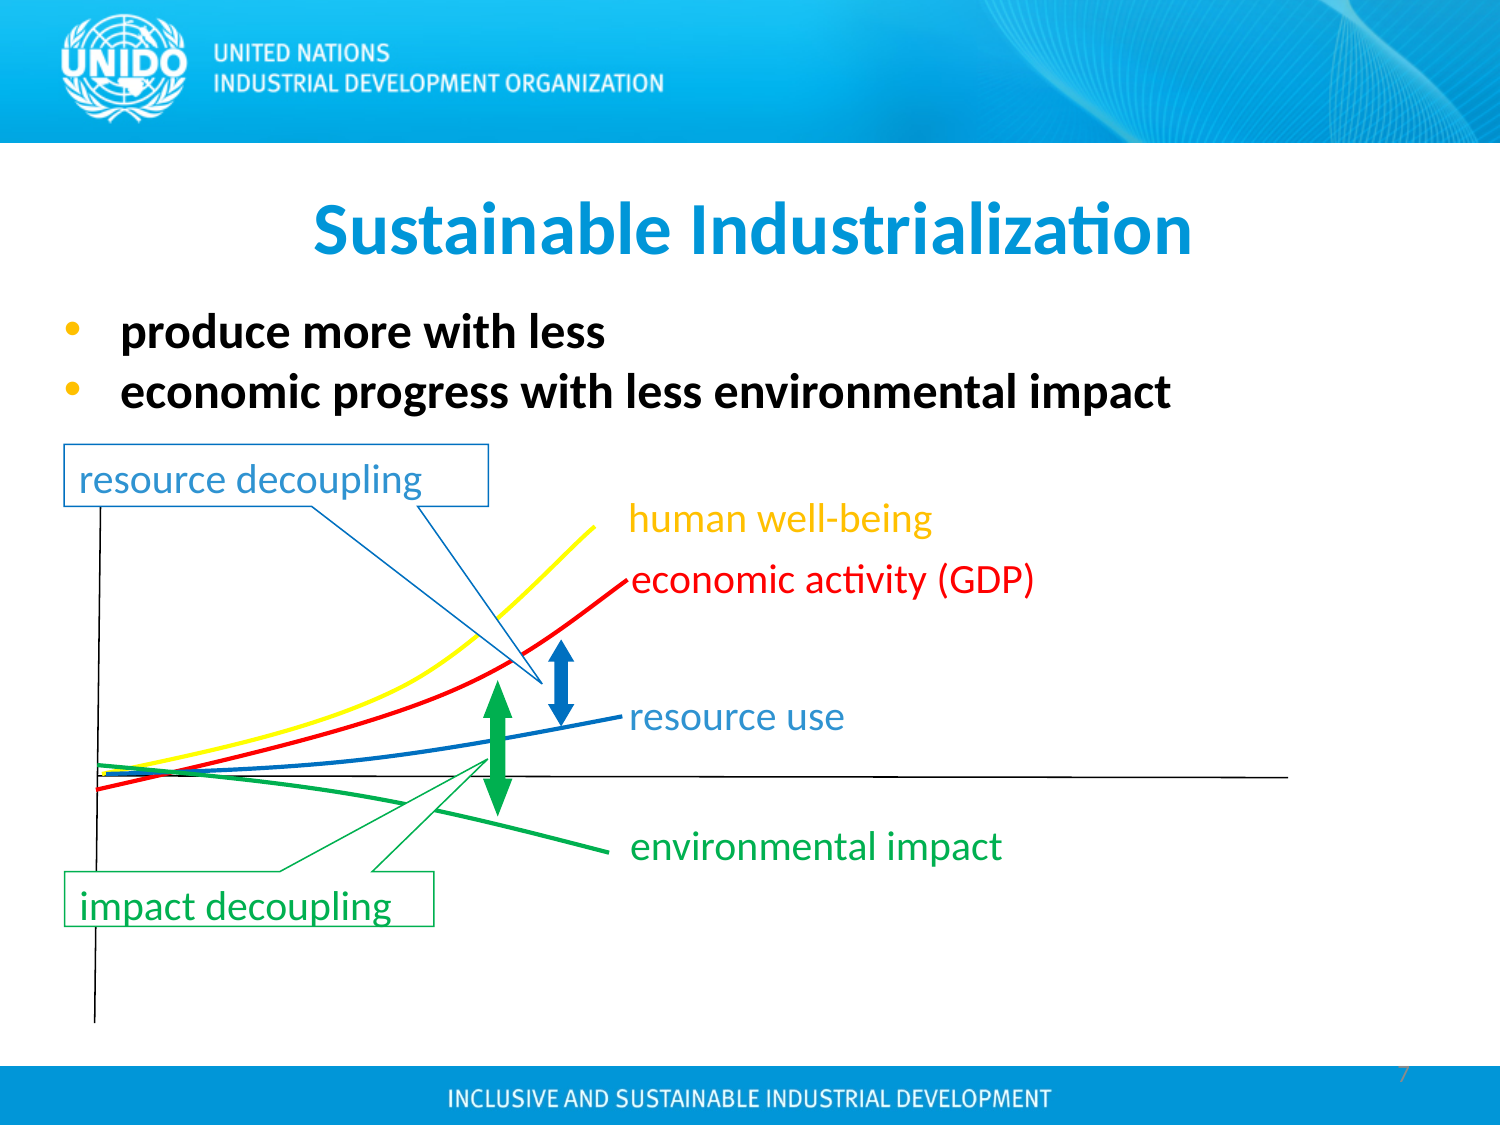

# Sustainable Industrialization
produce more with less
economic progress with less environmental impact
resource decoupling
human well-being

economic activity (GDP)

environmental impact
impact decoupling
resource use

7